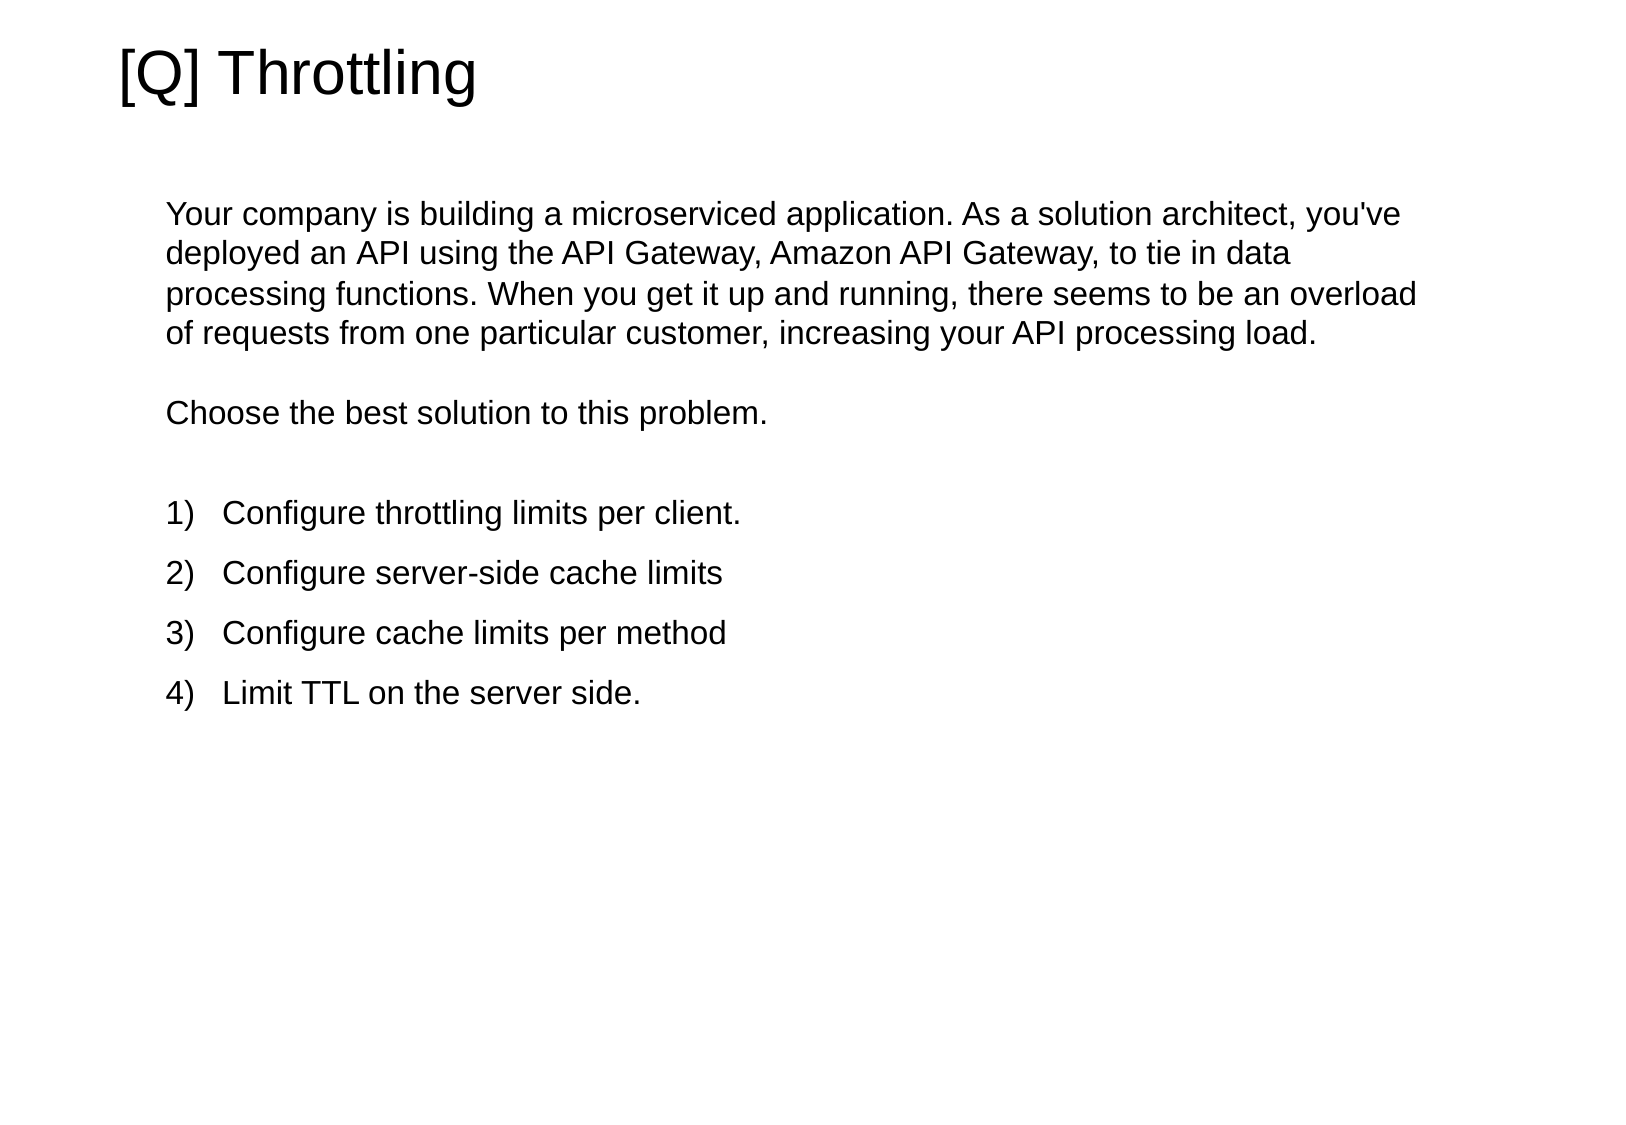

[Q] Throttling
Your company is building a microserviced application. As a solution architect, you've deployed an API using the API Gateway, Amazon API Gateway, to tie in data processing functions. When you get it up and running, there seems to be an overload of requests from one particular customer, increasing your API processing load.

Choose the best solution to this problem.

Configure throttling limits per client.
Configure server-side cache limits
Configure cache limits per method
Limit TTL on the server side.